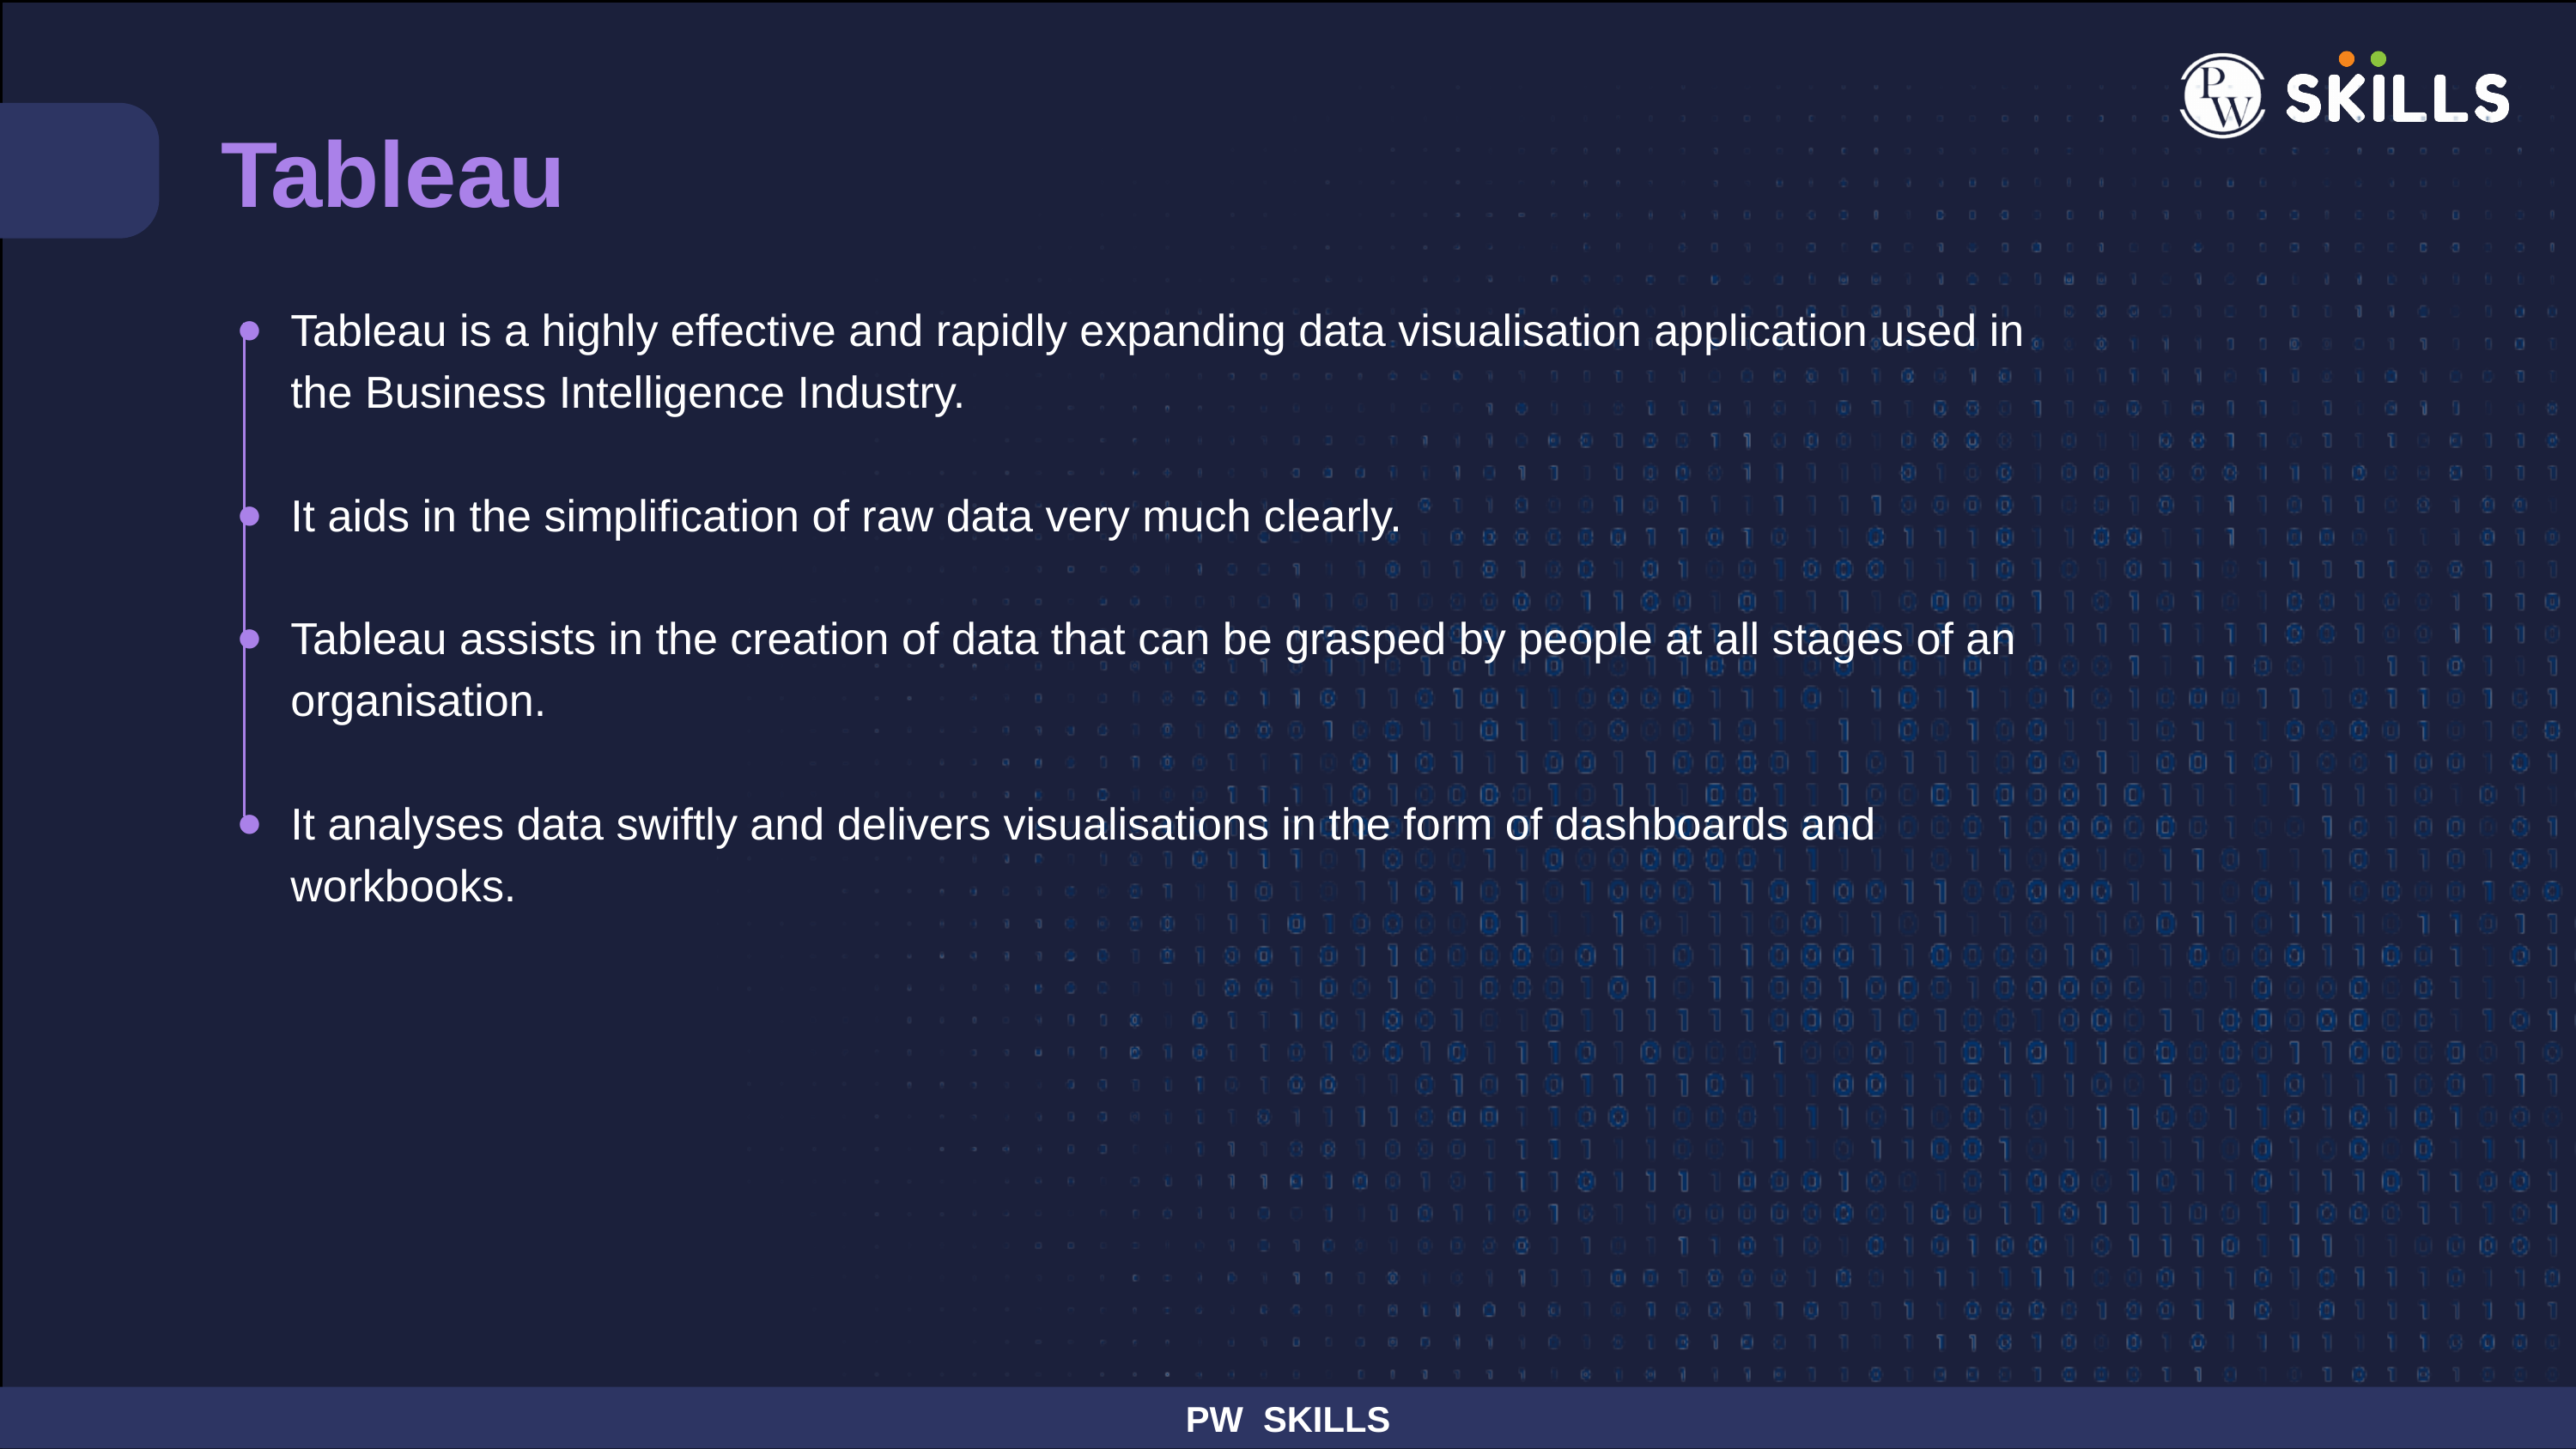

Tableau
Tableau is a highly effective and rapidly expanding data visualisation application used in the Business Intelligence Industry.

It aids in the simplification of raw data very much clearly.

Tableau assists in the creation of data that can be grasped by people at all stages of an organisation.

It analyses data swiftly and delivers visualisations in the form of dashboards and workbooks.